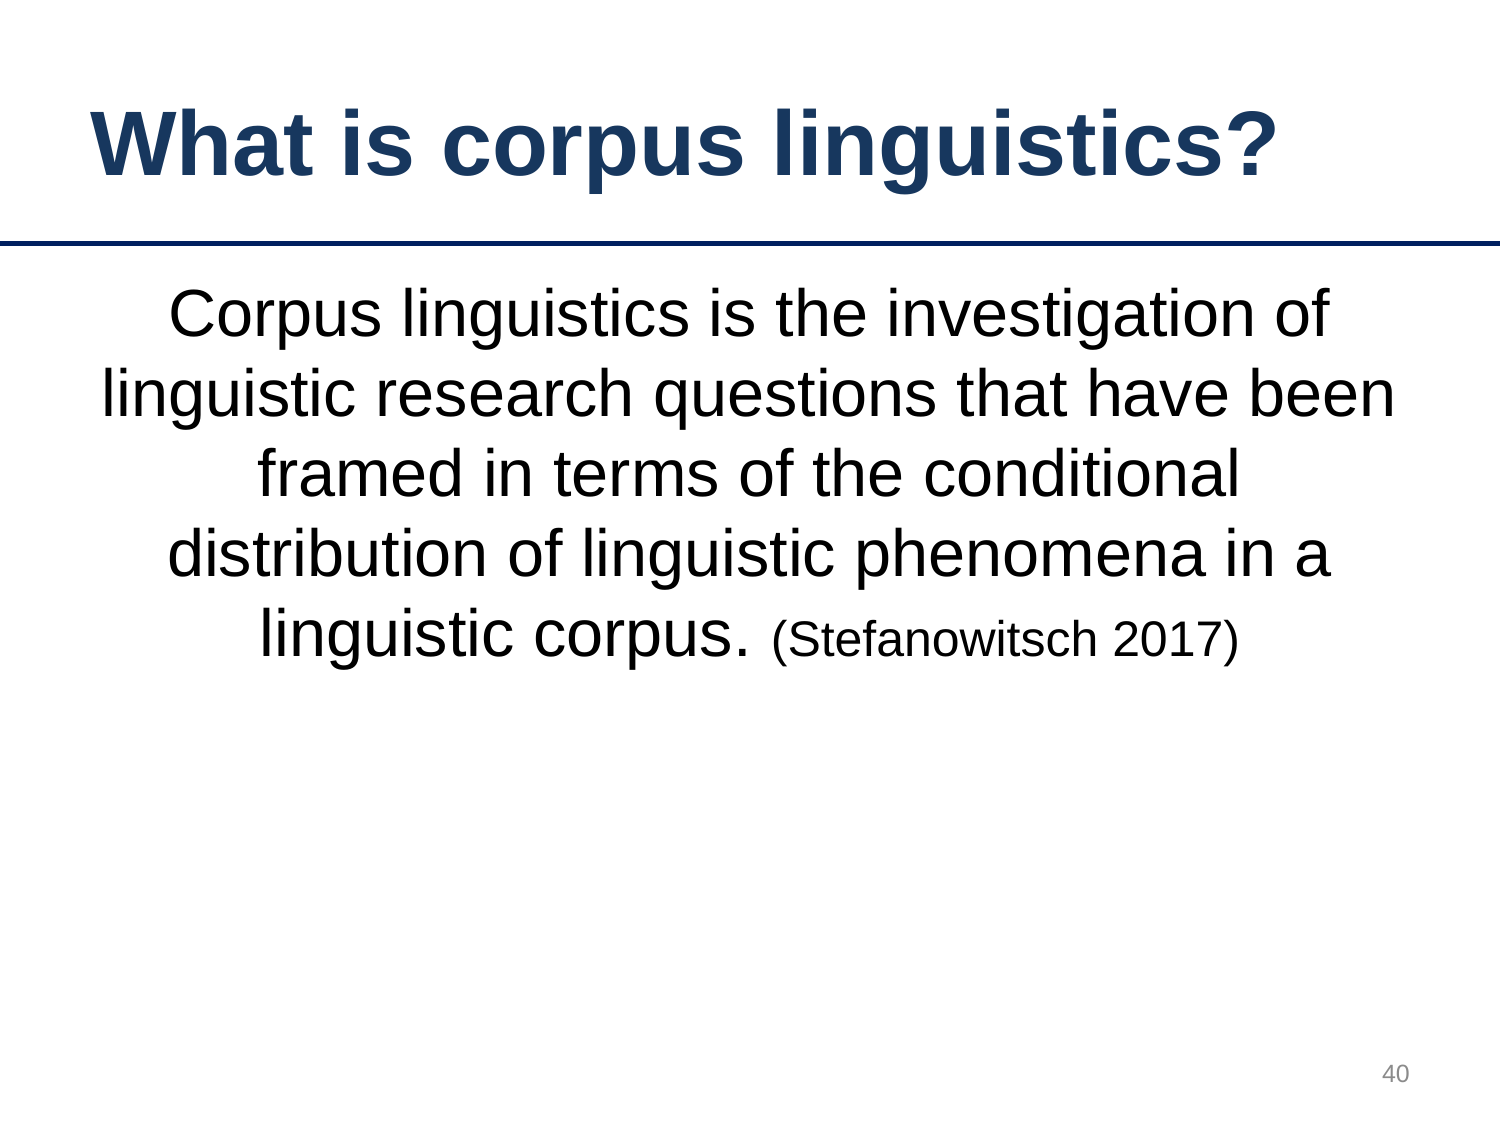

# What is corpus linguistics?
Corpus linguistics is the investigation of linguistic research questions that have been framed in terms of the conditional distribution of linguistic phenomena in a linguistic corpus. (Stefanowitsch 2017)
40